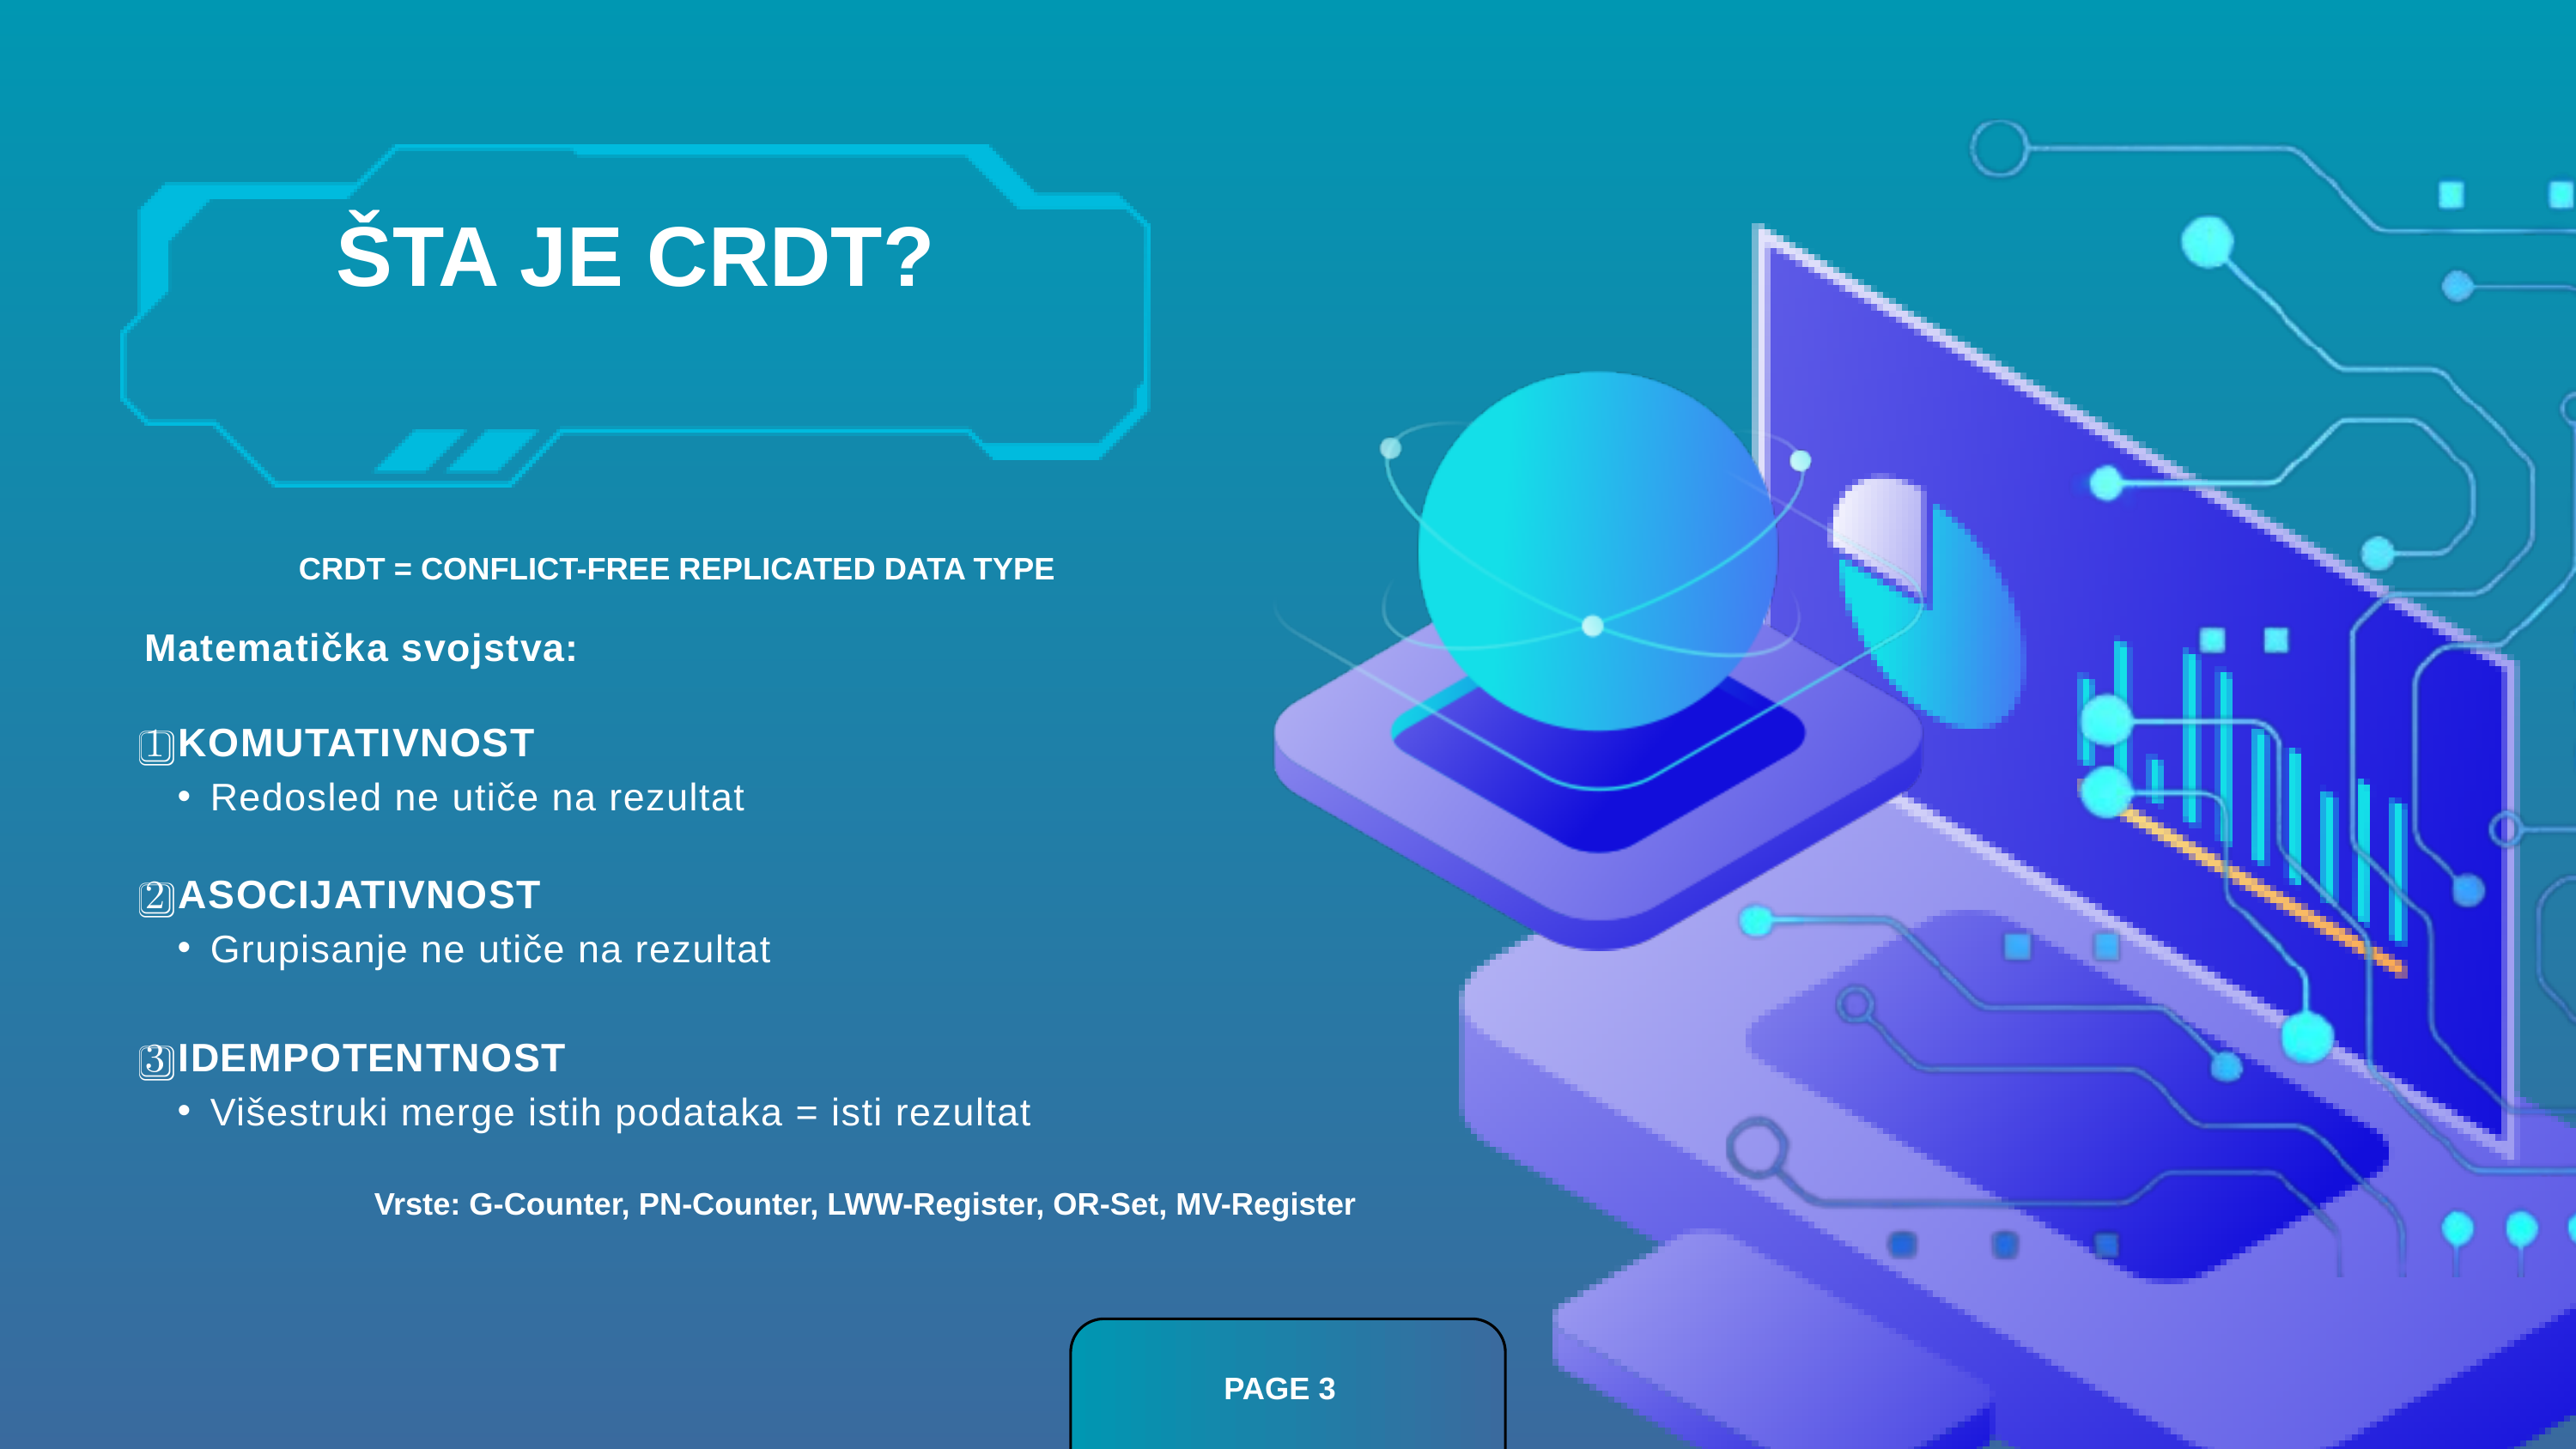

ŠTA JE CRDT?

CRDT = CONFLICT-FREE REPLICATED DATA TYPE
Matematička svojstva:

1️⃣ KOMUTATIVNOST
Redosled ne utiče na rezultat

2️⃣ ASOCIJATIVNOST
Grupisanje ne utiče na rezultat

3️⃣ IDEMPOTENTNOST
Višestruki merge istih podataka = isti rezultat
Vrste: G-Counter, PN-Counter, LWW-Register, OR-Set, MV-Register

PAGE 3